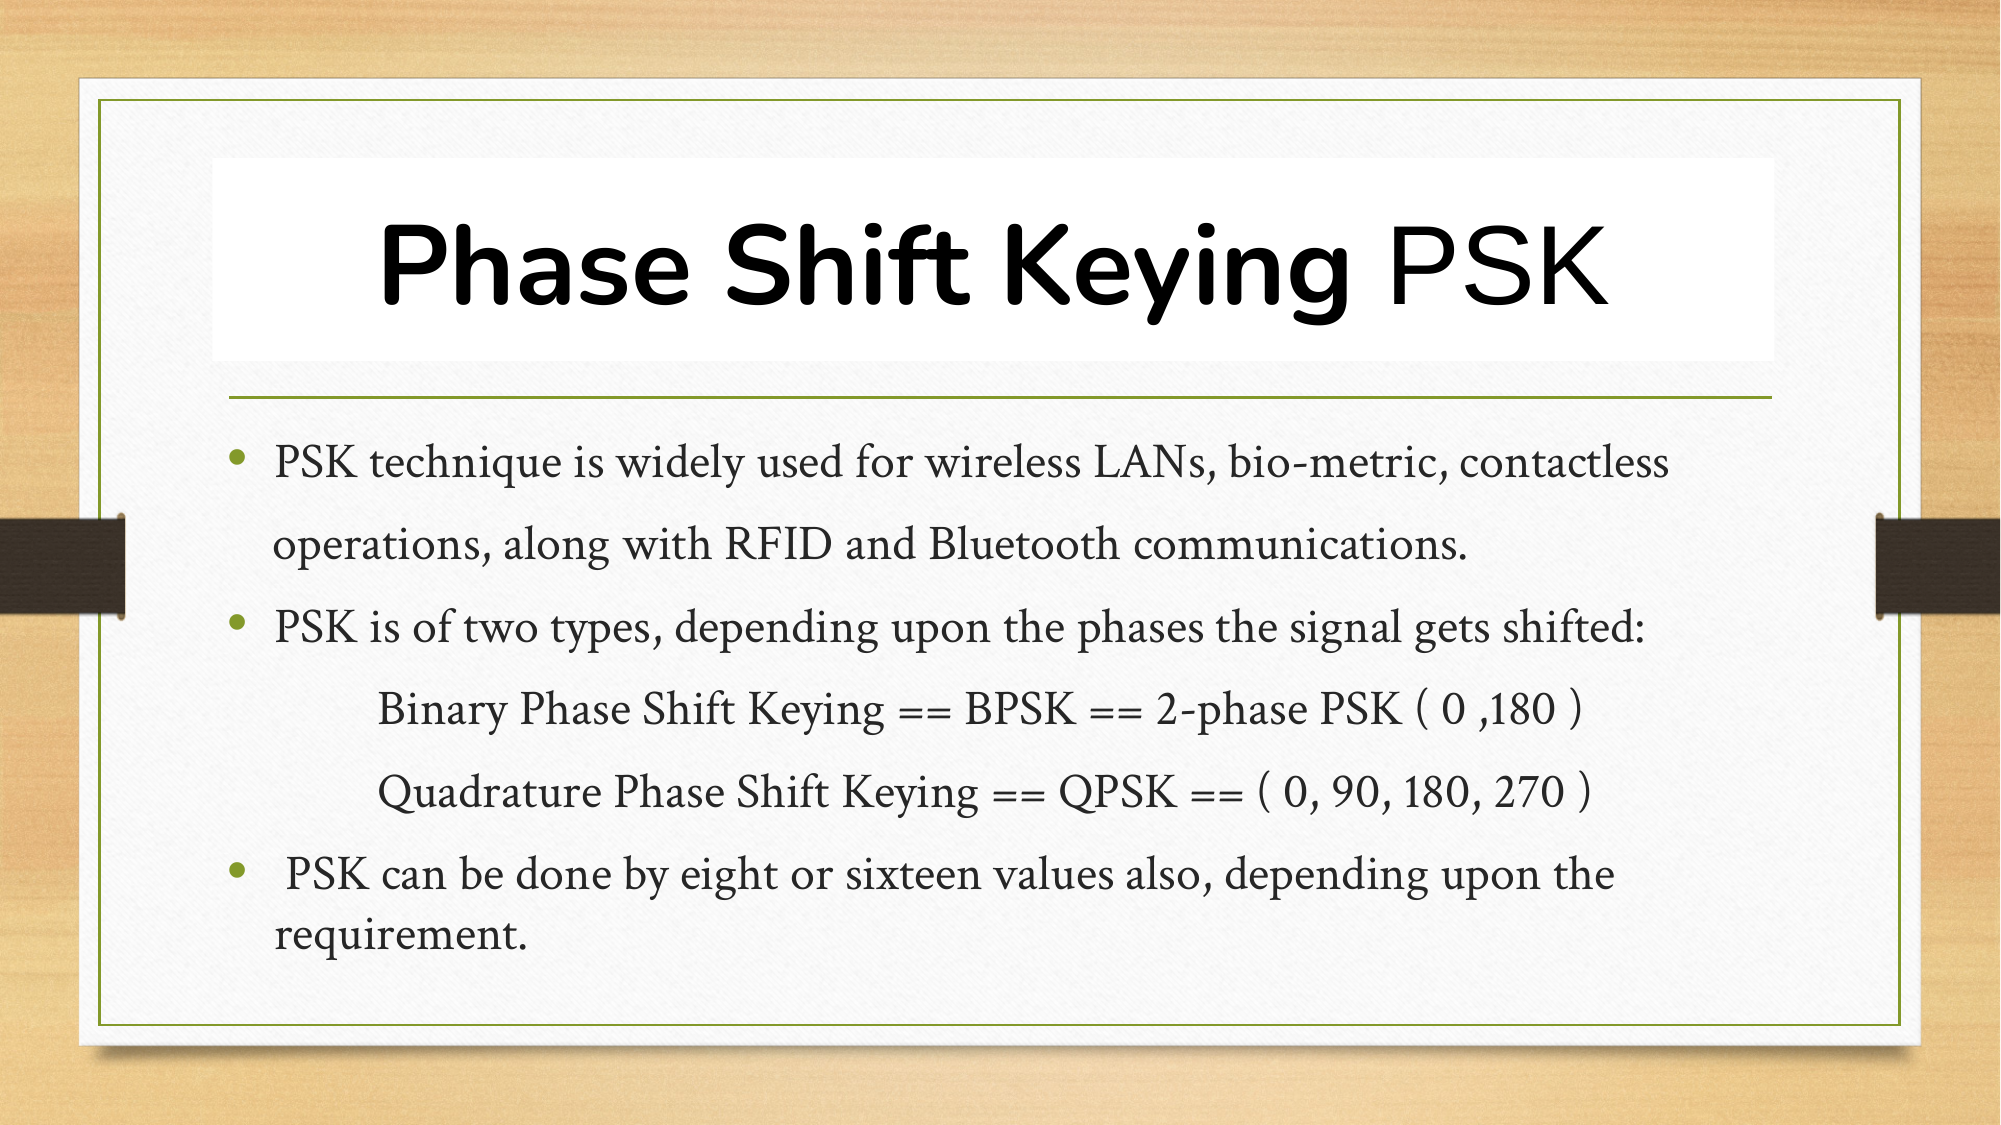

# Phase Shift Keying PSK
PSK technique is widely used for wireless LANs, bio-metric, contactless
    operations, along with RFID and Bluetooth communications.
PSK is of two types, depending upon the phases the signal gets shifted:
	Binary Phase Shift Keying == BPSK == 2-phase PSK ( 0 ,180 )
	Quadrature Phase Shift Keying == QPSK == ( 0, 90, 180, 270 )
 PSK can be done by eight or sixteen values also, depending upon the requirement.